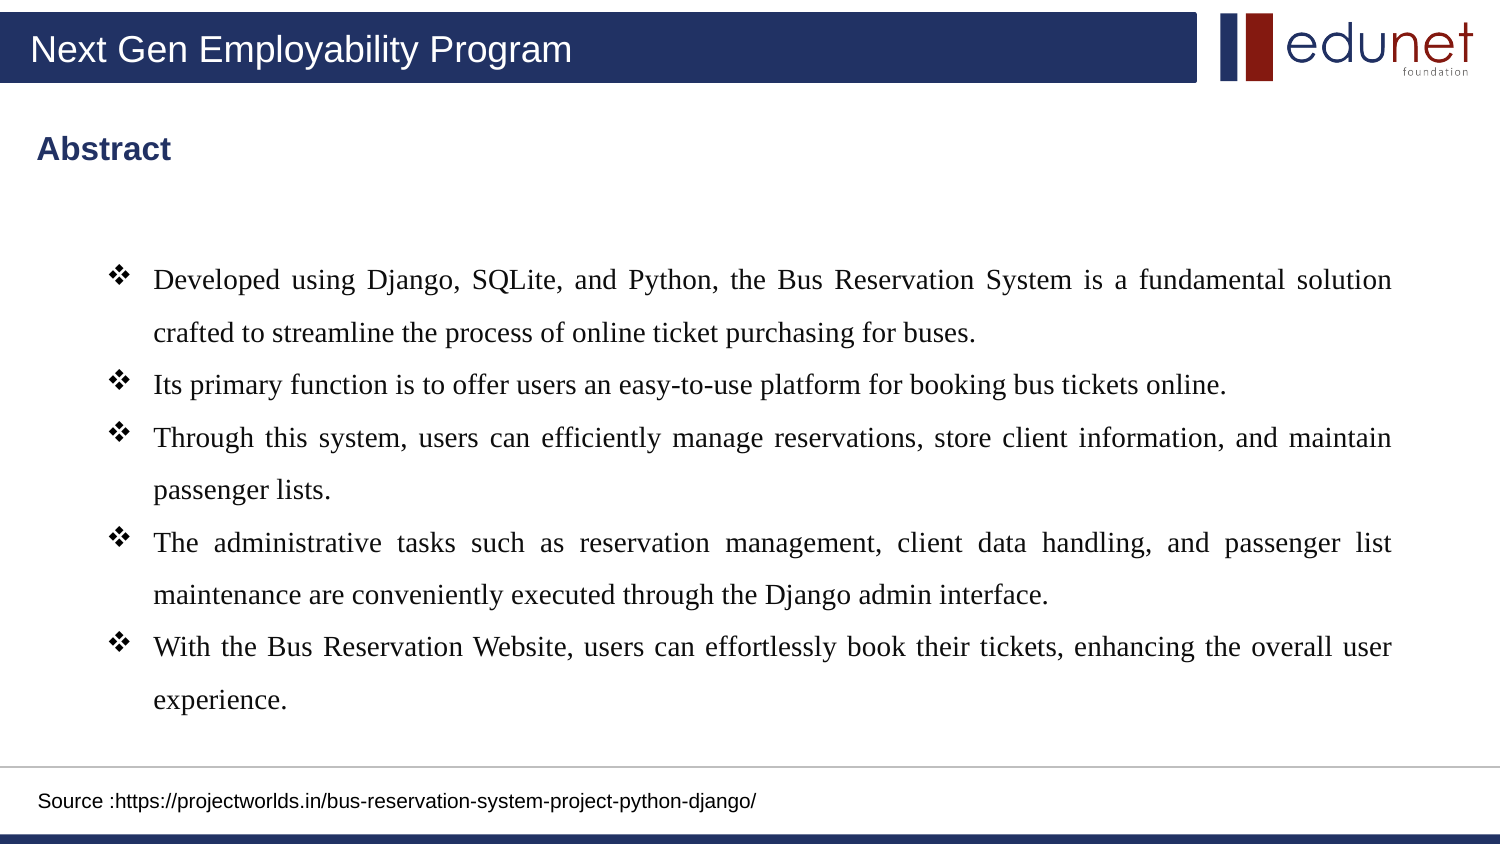

Abstract
Developed using Django, SQLite, and Python, the Bus Reservation System is a fundamental solution crafted to streamline the process of online ticket purchasing for buses.
Its primary function is to offer users an easy-to-use platform for booking bus tickets online.
Through this system, users can efficiently manage reservations, store client information, and maintain passenger lists.
The administrative tasks such as reservation management, client data handling, and passenger list maintenance are conveniently executed through the Django admin interface.
With the Bus Reservation Website, users can effortlessly book their tickets, enhancing the overall user experience.
Source :https://projectworlds.in/bus-reservation-system-project-python-django/